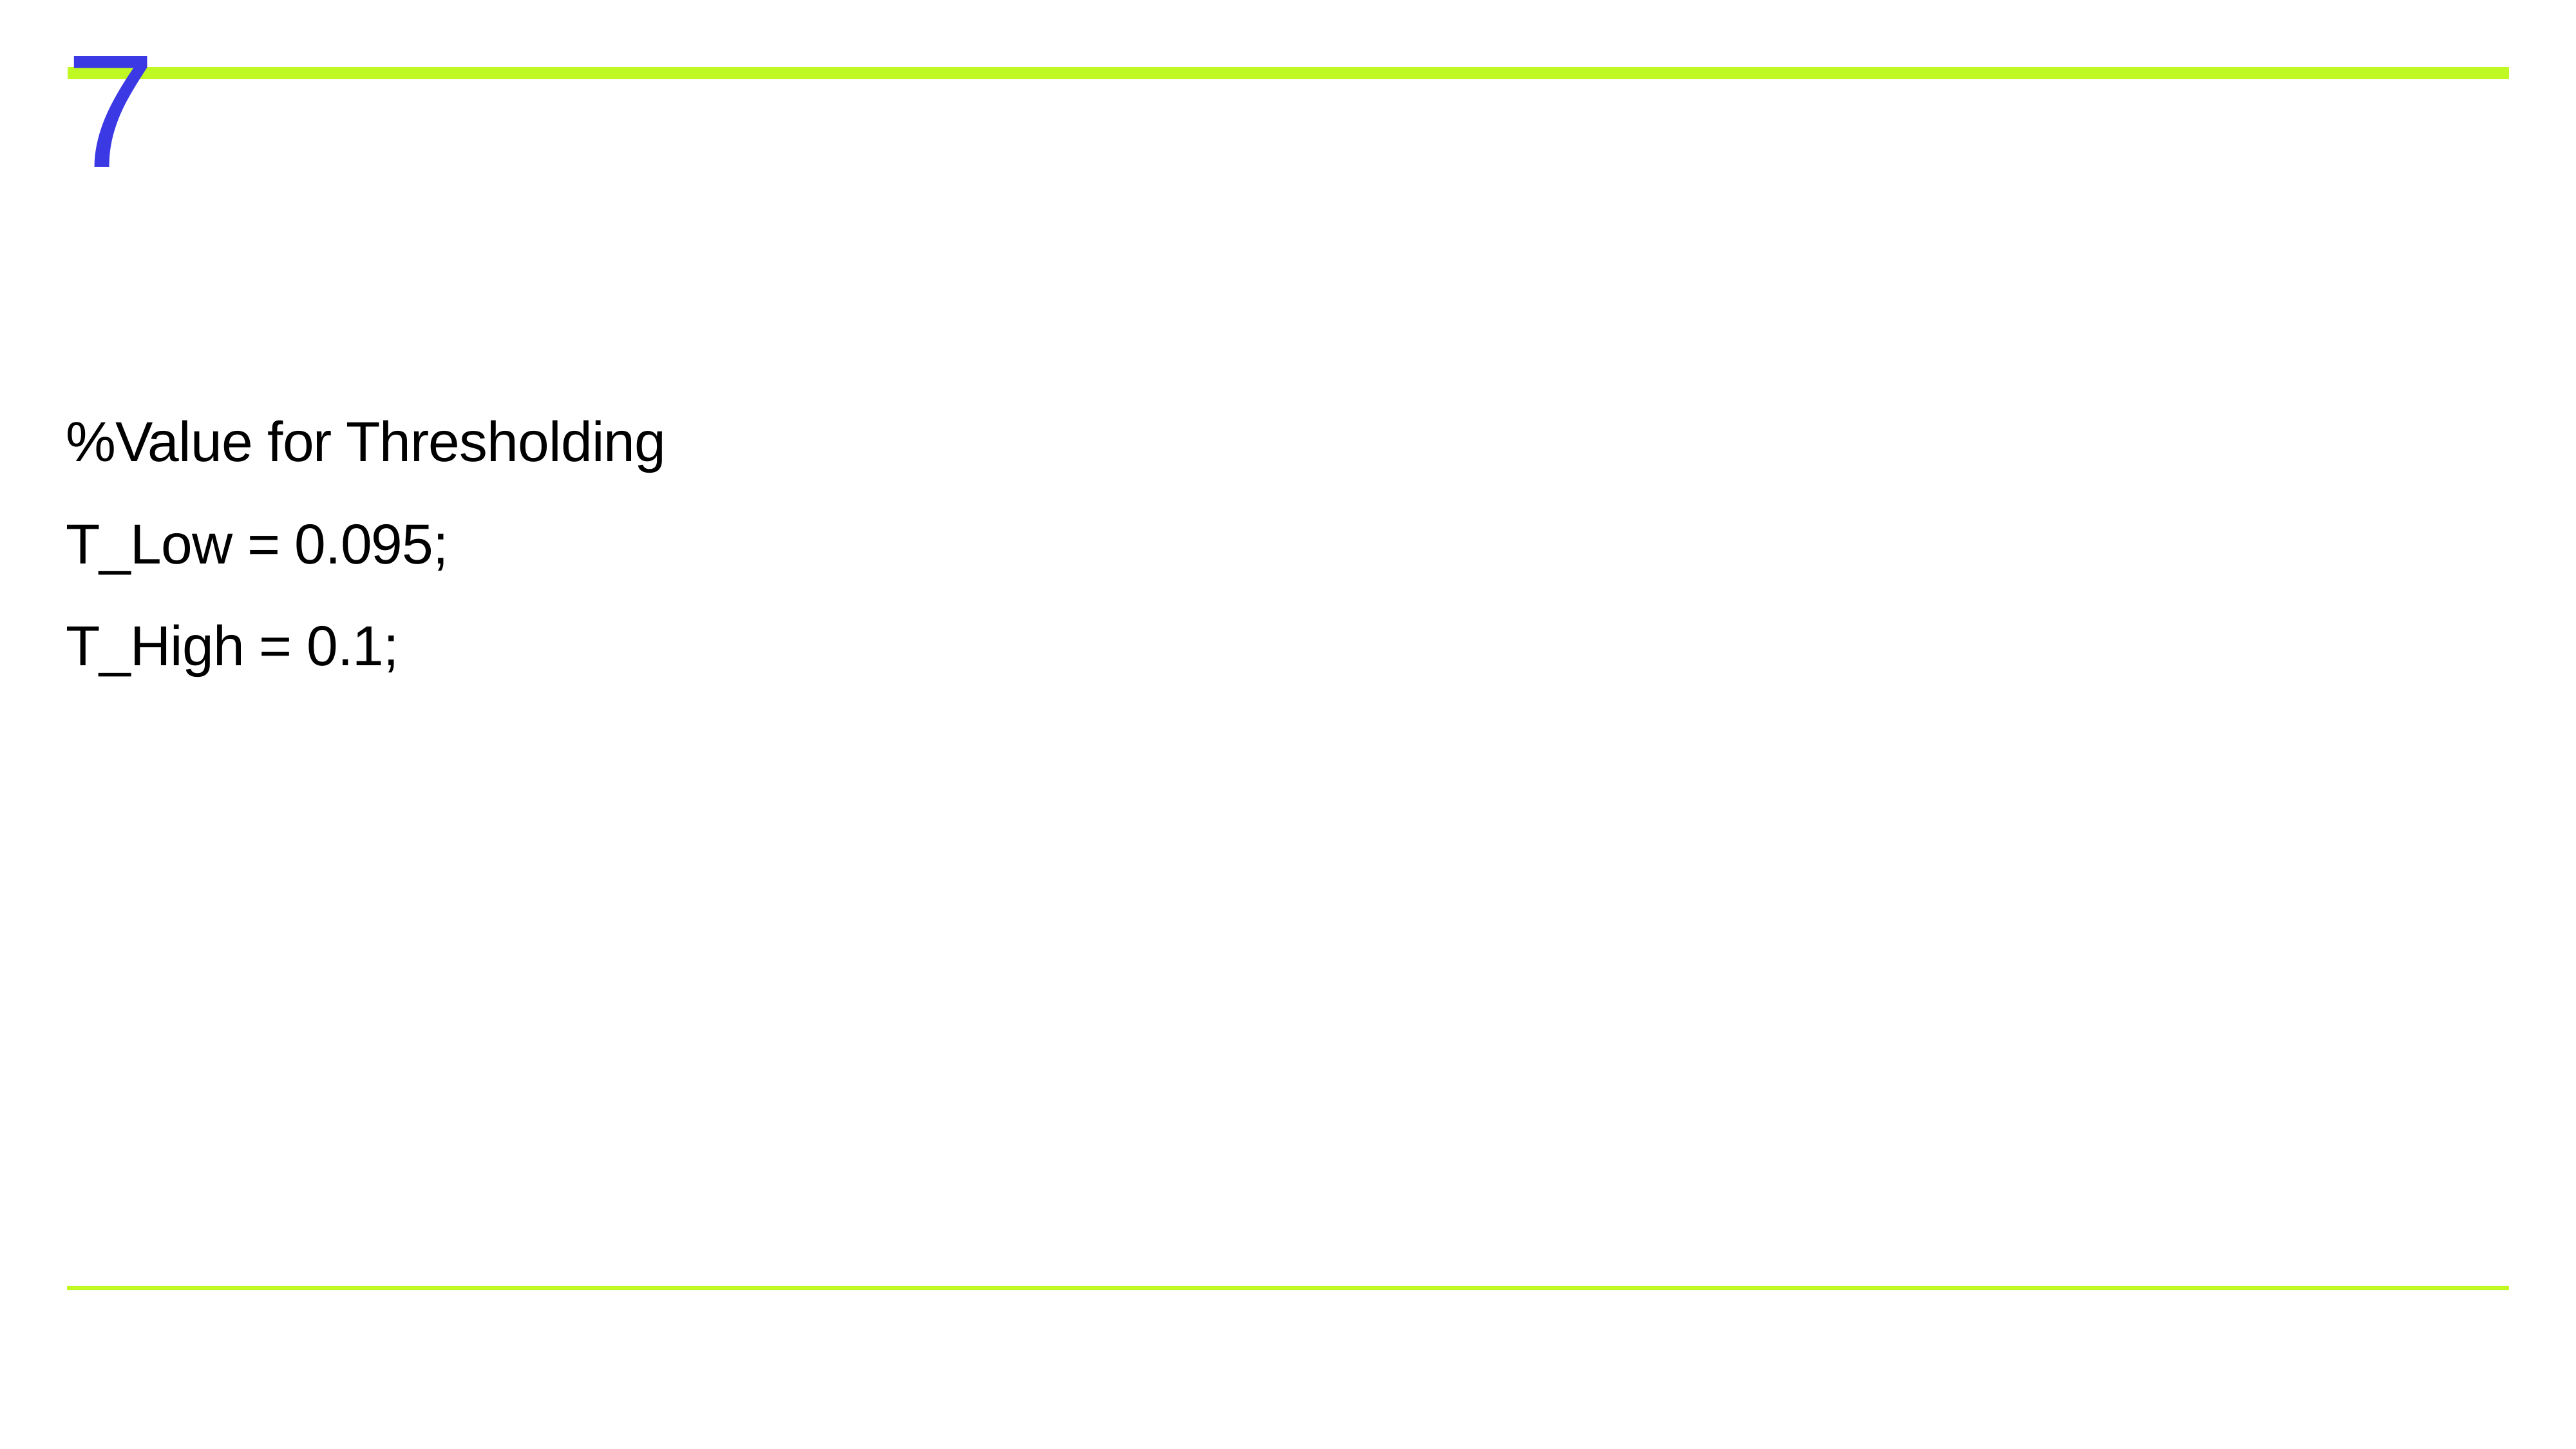

# 7
%Value for Thresholding
T_Low = 0.095;
T_High = 0.1;